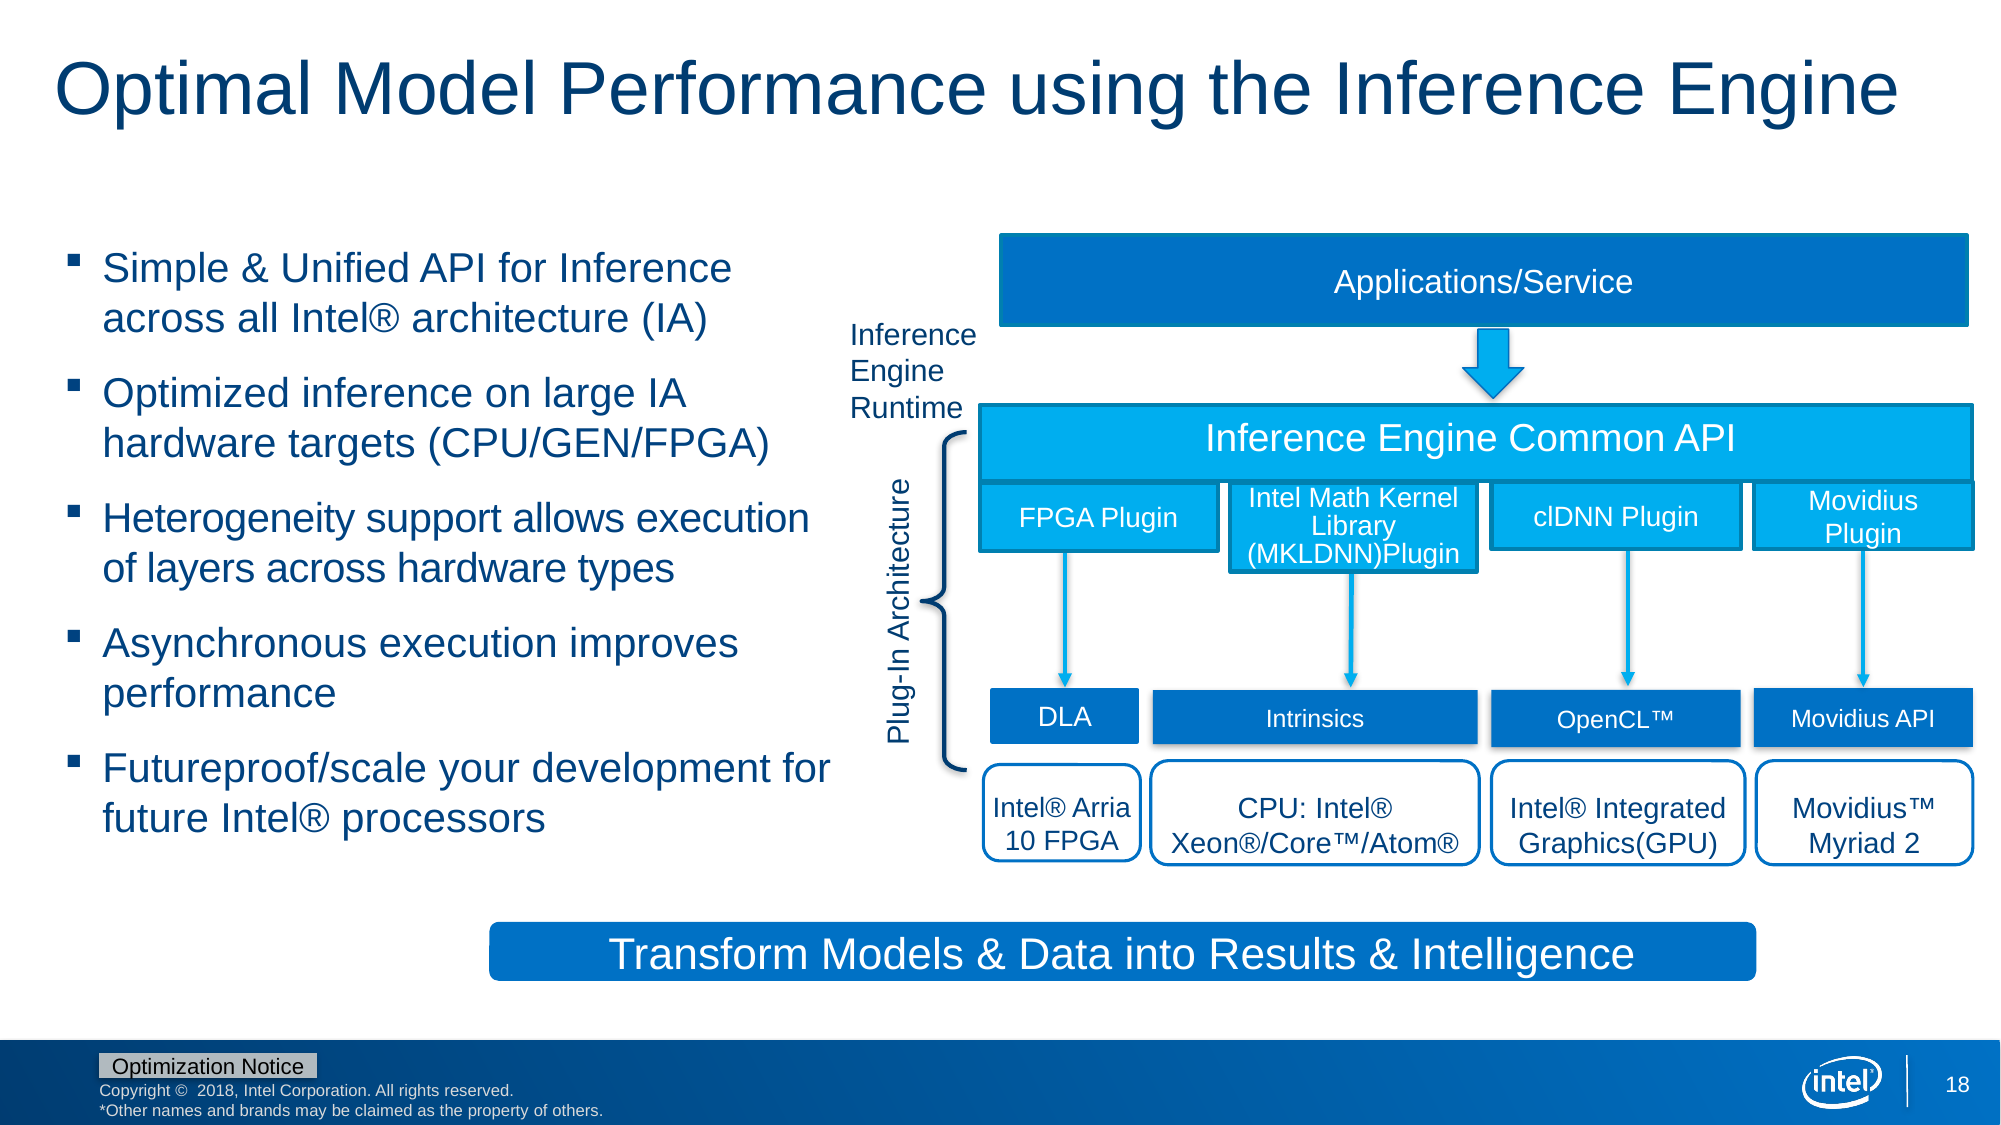

# Optimal Model Performance using the Inference Engine
Simple & Unified API for Inference across all Intel® architecture (IA)
Optimized inference on large IA hardware targets (CPU/GEN/FPGA)
Heterogeneity support allows execution of layers across hardware types
Asynchronous execution improves performance
Futureproof/scale your development for future Intel® processors

Applications/Service
Inference Engine Runtime

Inference Engine Common API

Movidius
Plugin
clDNN Plugin
FPGA Plugin
Intel Math Kernel Library (MKLDNN)Plugin
Plug-In Architecture
Movidius API
DLA
OpenCL™
Intrinsics
CPU: Intel® Xeon®/Core™/Atom®
Movidius™ Myriad 2
Intel® Integrated
Graphics(GPU)
Intel® Arria 10 FPGA
Transform Models & Data into Results & Intelligence
18